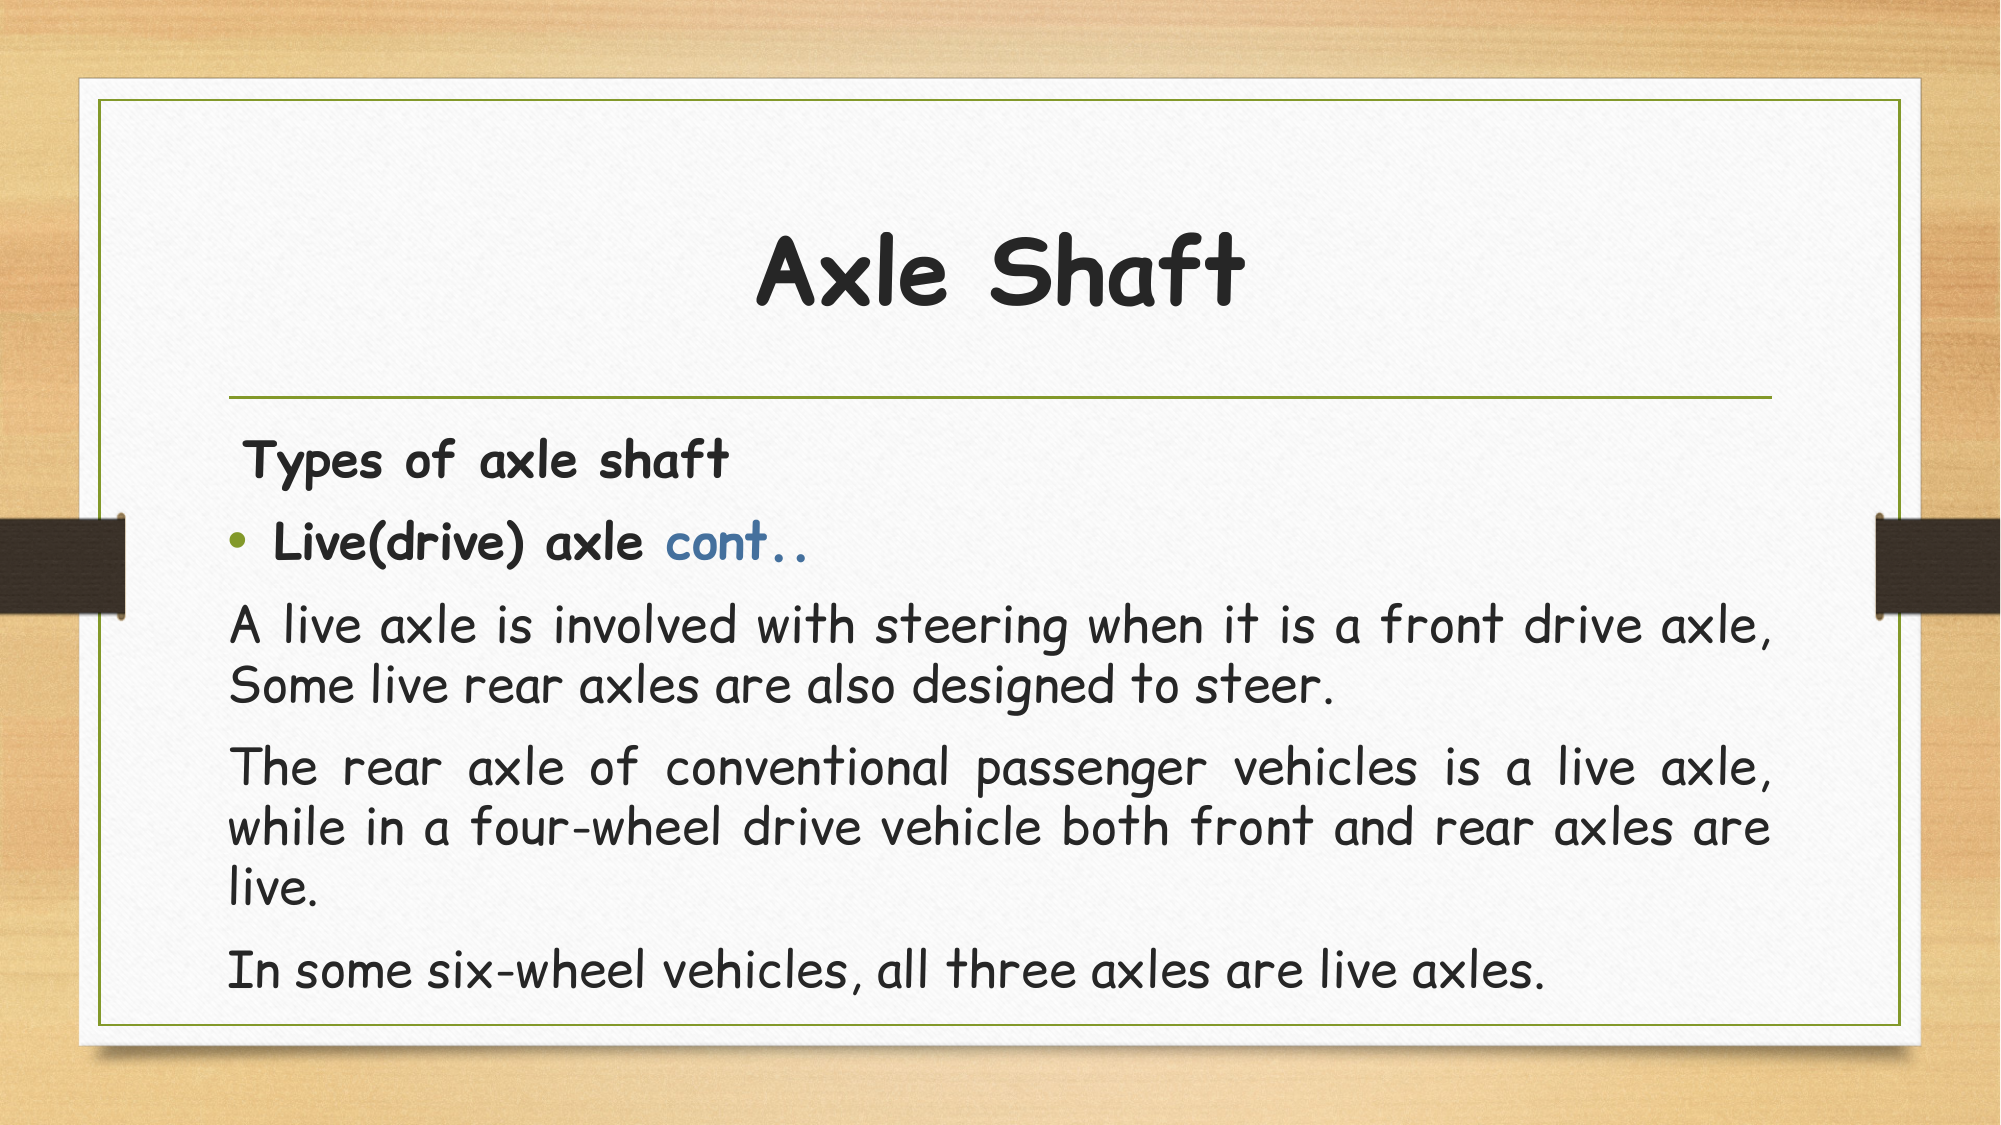

# Axle Shaft
 Types of axle shaft
Live(drive) axle cont..
A live axle is involved with steering when it is a front drive axle, Some live rear axles are also designed to steer.
The rear axle of conventional passenger vehicles is a live axle, while in a four-wheel drive vehicle both front and rear axles are live.
In some six-wheel vehicles, all three axles are live axles.